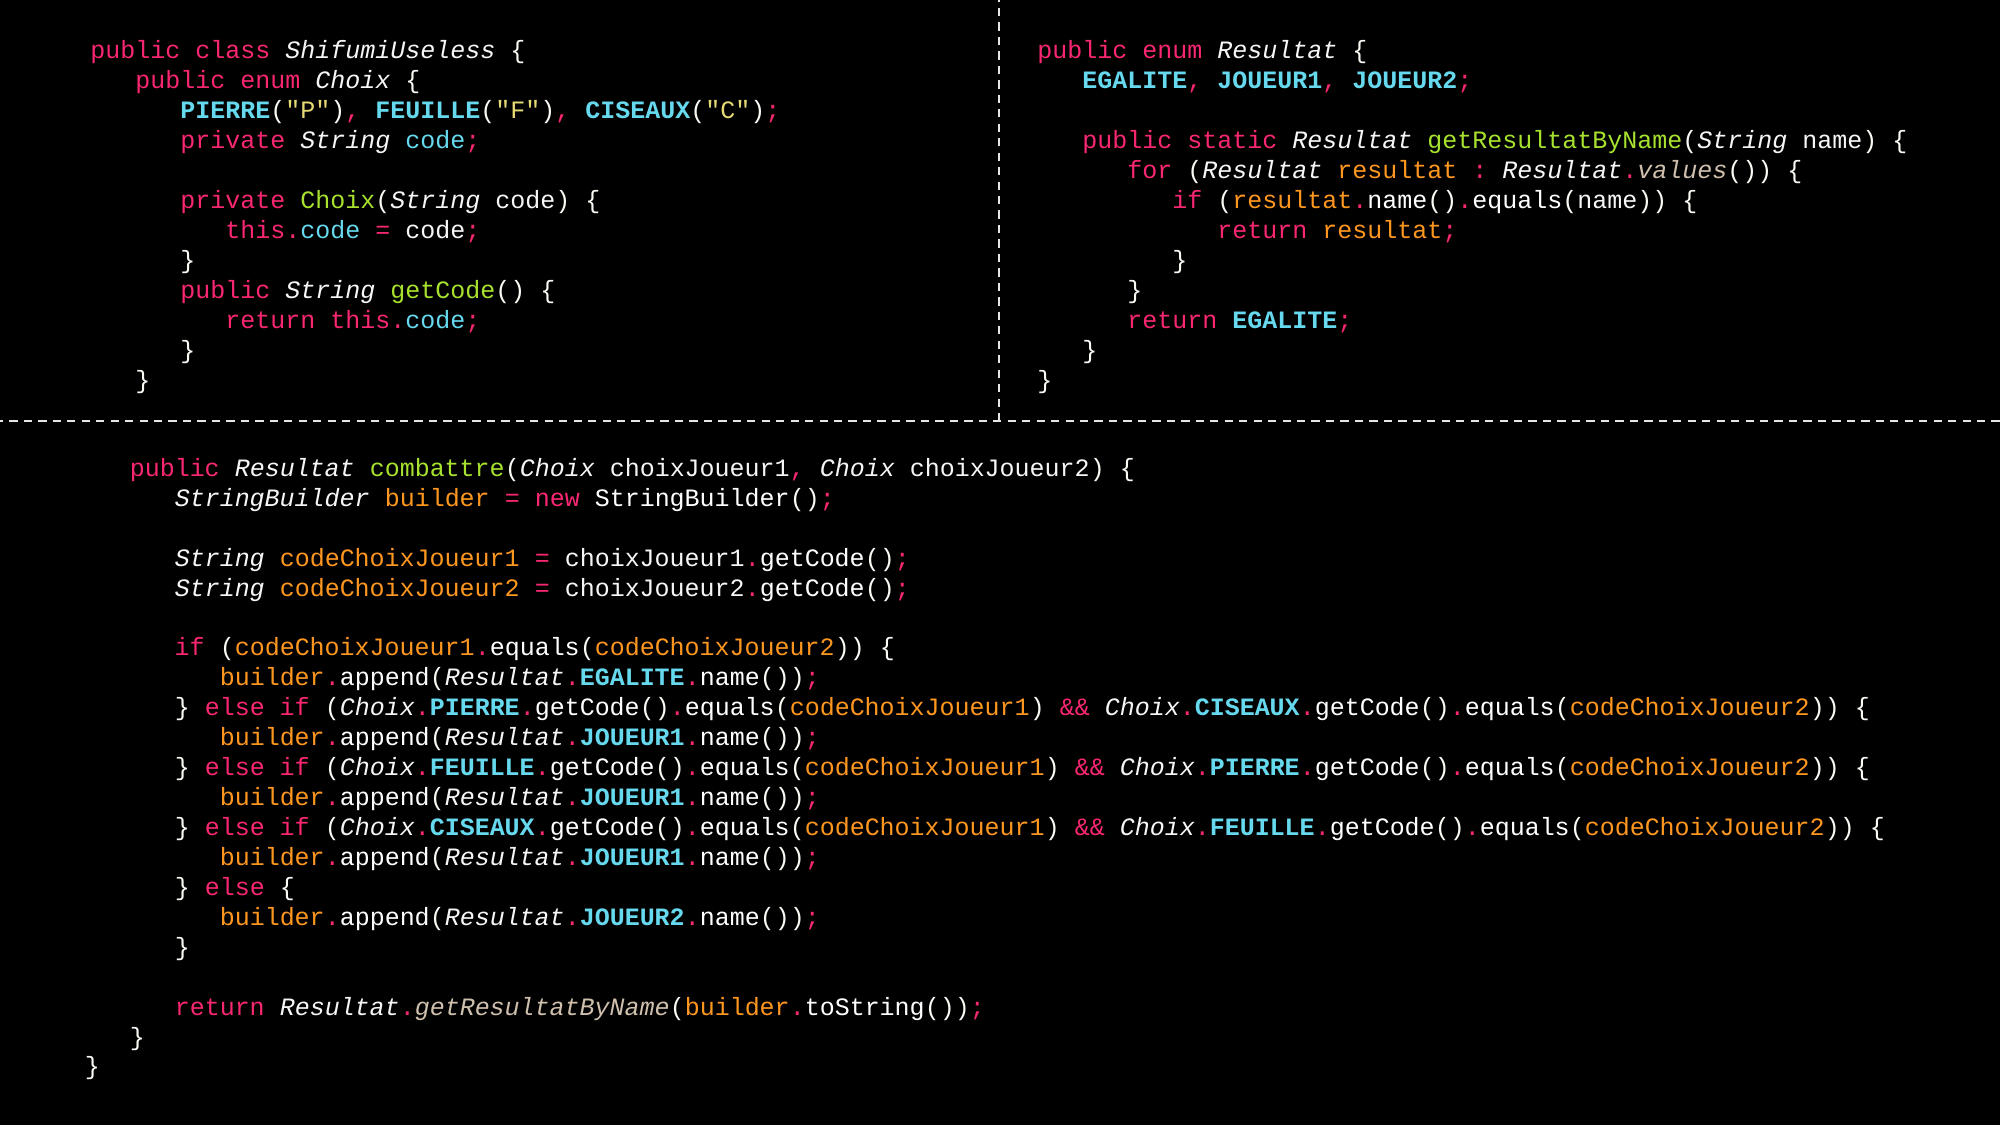

public class ShifumiUseless {
   public enum Choix {
      PIERRE("P"), FEUILLE("F"), CISEAUX("C");
      private String code;
      private Choix(String code) {
         this.code = code;
      }
      public String getCode() {
         return this.code;
      }
   }
public enum Resultat {
   EGALITE, JOUEUR1, JOUEUR2;
   public static Resultat getResultatByName(String name) {
      for (Resultat resultat : Resultat.values()) {
         if (resultat.name().equals(name)) {
            return resultat;
         }
      }
      return EGALITE;
   }
}
   public Resultat combattre(Choix choixJoueur1, Choix choixJoueur2) {
      StringBuilder builder = new StringBuilder();
      String codeChoixJoueur1 = choixJoueur1.getCode();
      String codeChoixJoueur2 = choixJoueur2.getCode();
      if (codeChoixJoueur1.equals(codeChoixJoueur2)) {
         builder.append(Resultat.EGALITE.name());
      } else if (Choix.PIERRE.getCode().equals(codeChoixJoueur1) && Choix.CISEAUX.getCode().equals(codeChoixJoueur2)) {
         builder.append(Resultat.JOUEUR1.name());
      } else if (Choix.FEUILLE.getCode().equals(codeChoixJoueur1) && Choix.PIERRE.getCode().equals(codeChoixJoueur2)) {
         builder.append(Resultat.JOUEUR1.name());
      } else if (Choix.CISEAUX.getCode().equals(codeChoixJoueur1) && Choix.FEUILLE.getCode().equals(codeChoixJoueur2)) {
         builder.append(Resultat.JOUEUR1.name());
      } else {
         builder.append(Resultat.JOUEUR2.name());
      }
      return Resultat.getResultatByName(builder.toString());
   }
}